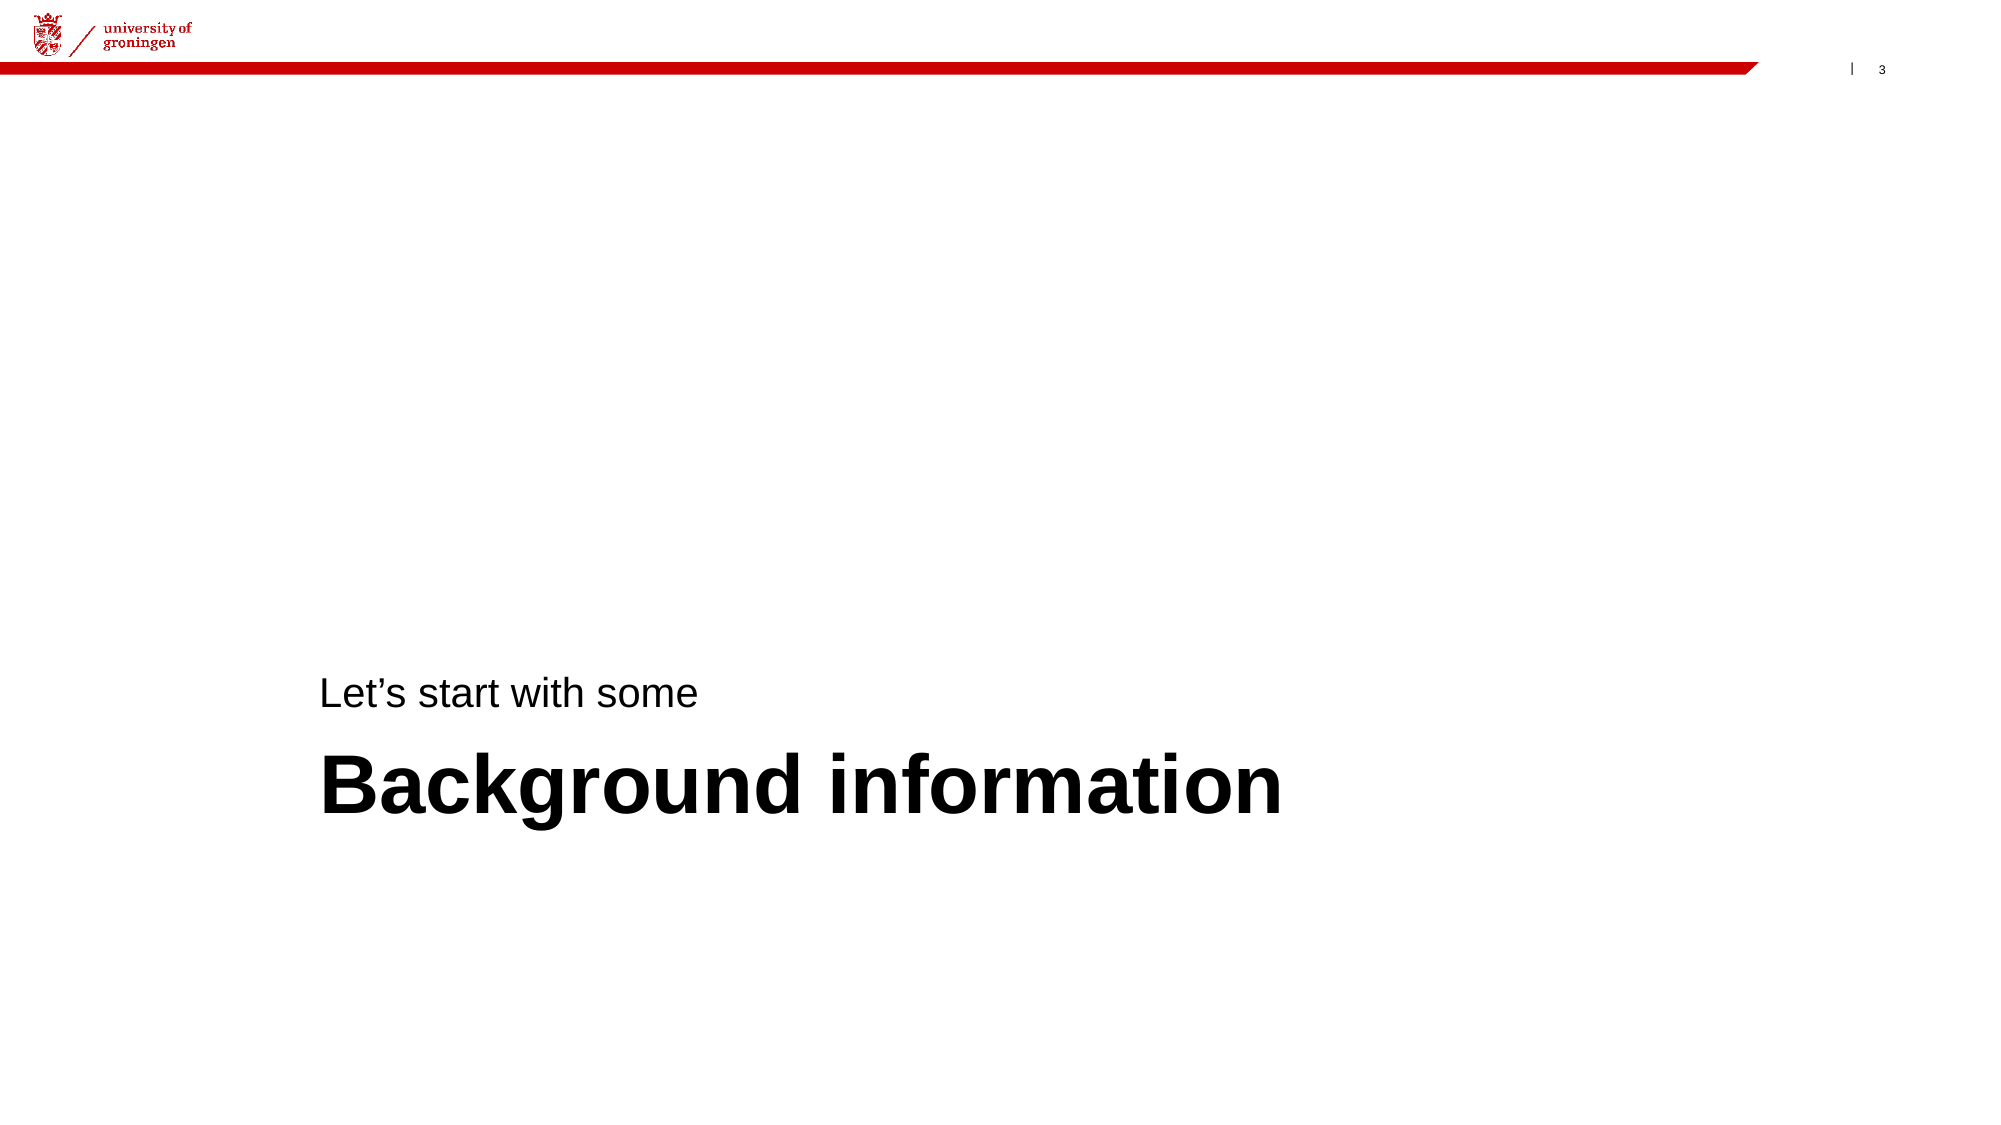

Let’s start with some
# Background information